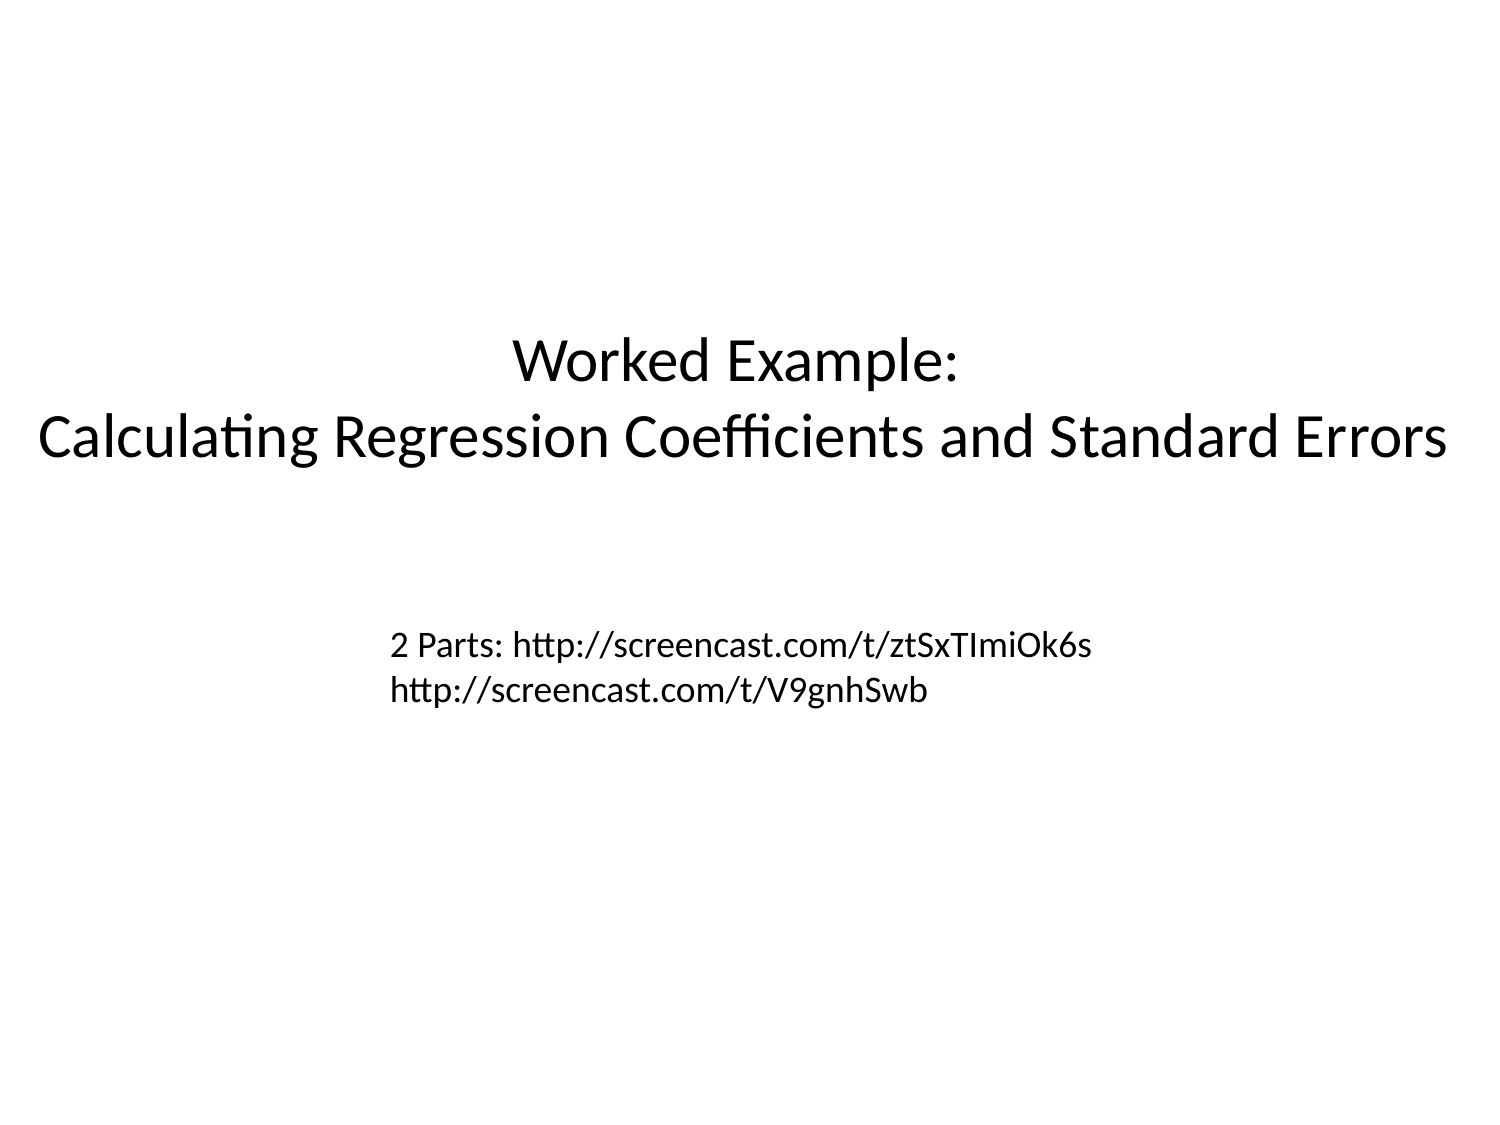

# Worked Example: Calculating Regression Coefficients and Standard Errors
2 Parts: http://screencast.com/t/ztSxTImiOk6s
http://screencast.com/t/V9gnhSwb